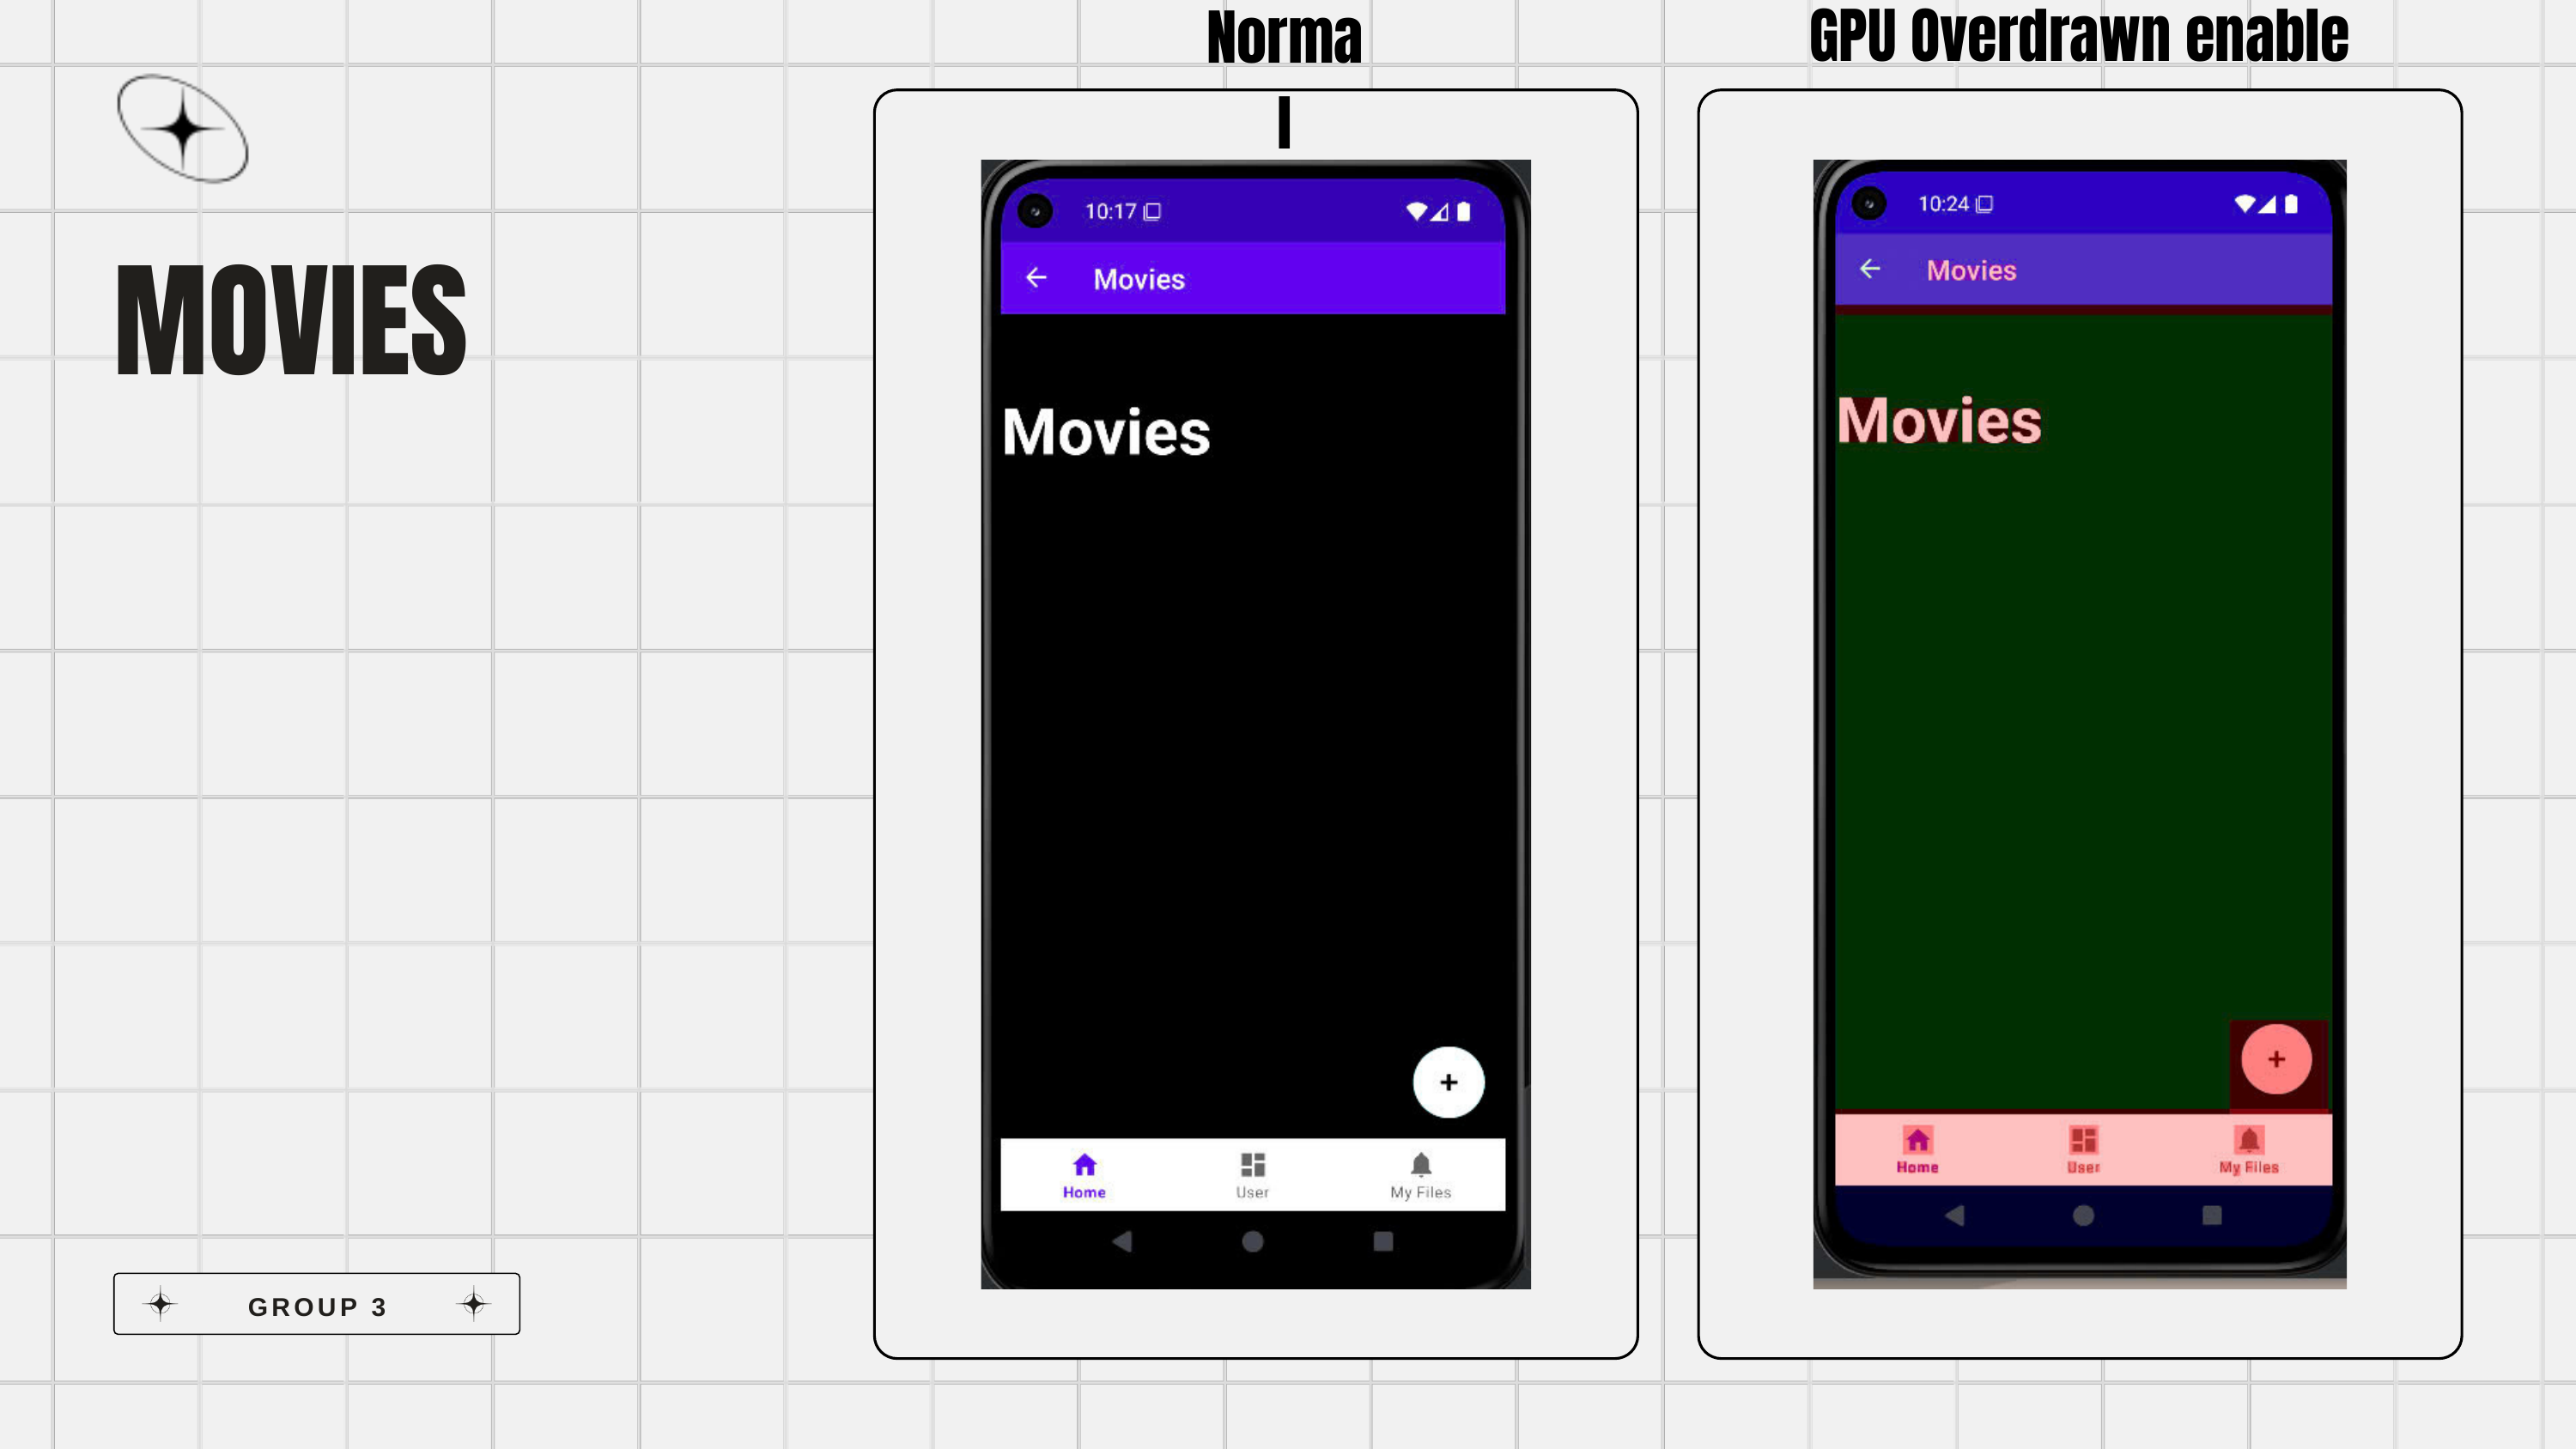

GPU Overdrawn enable
Normal

MOVIES

GROUP 3